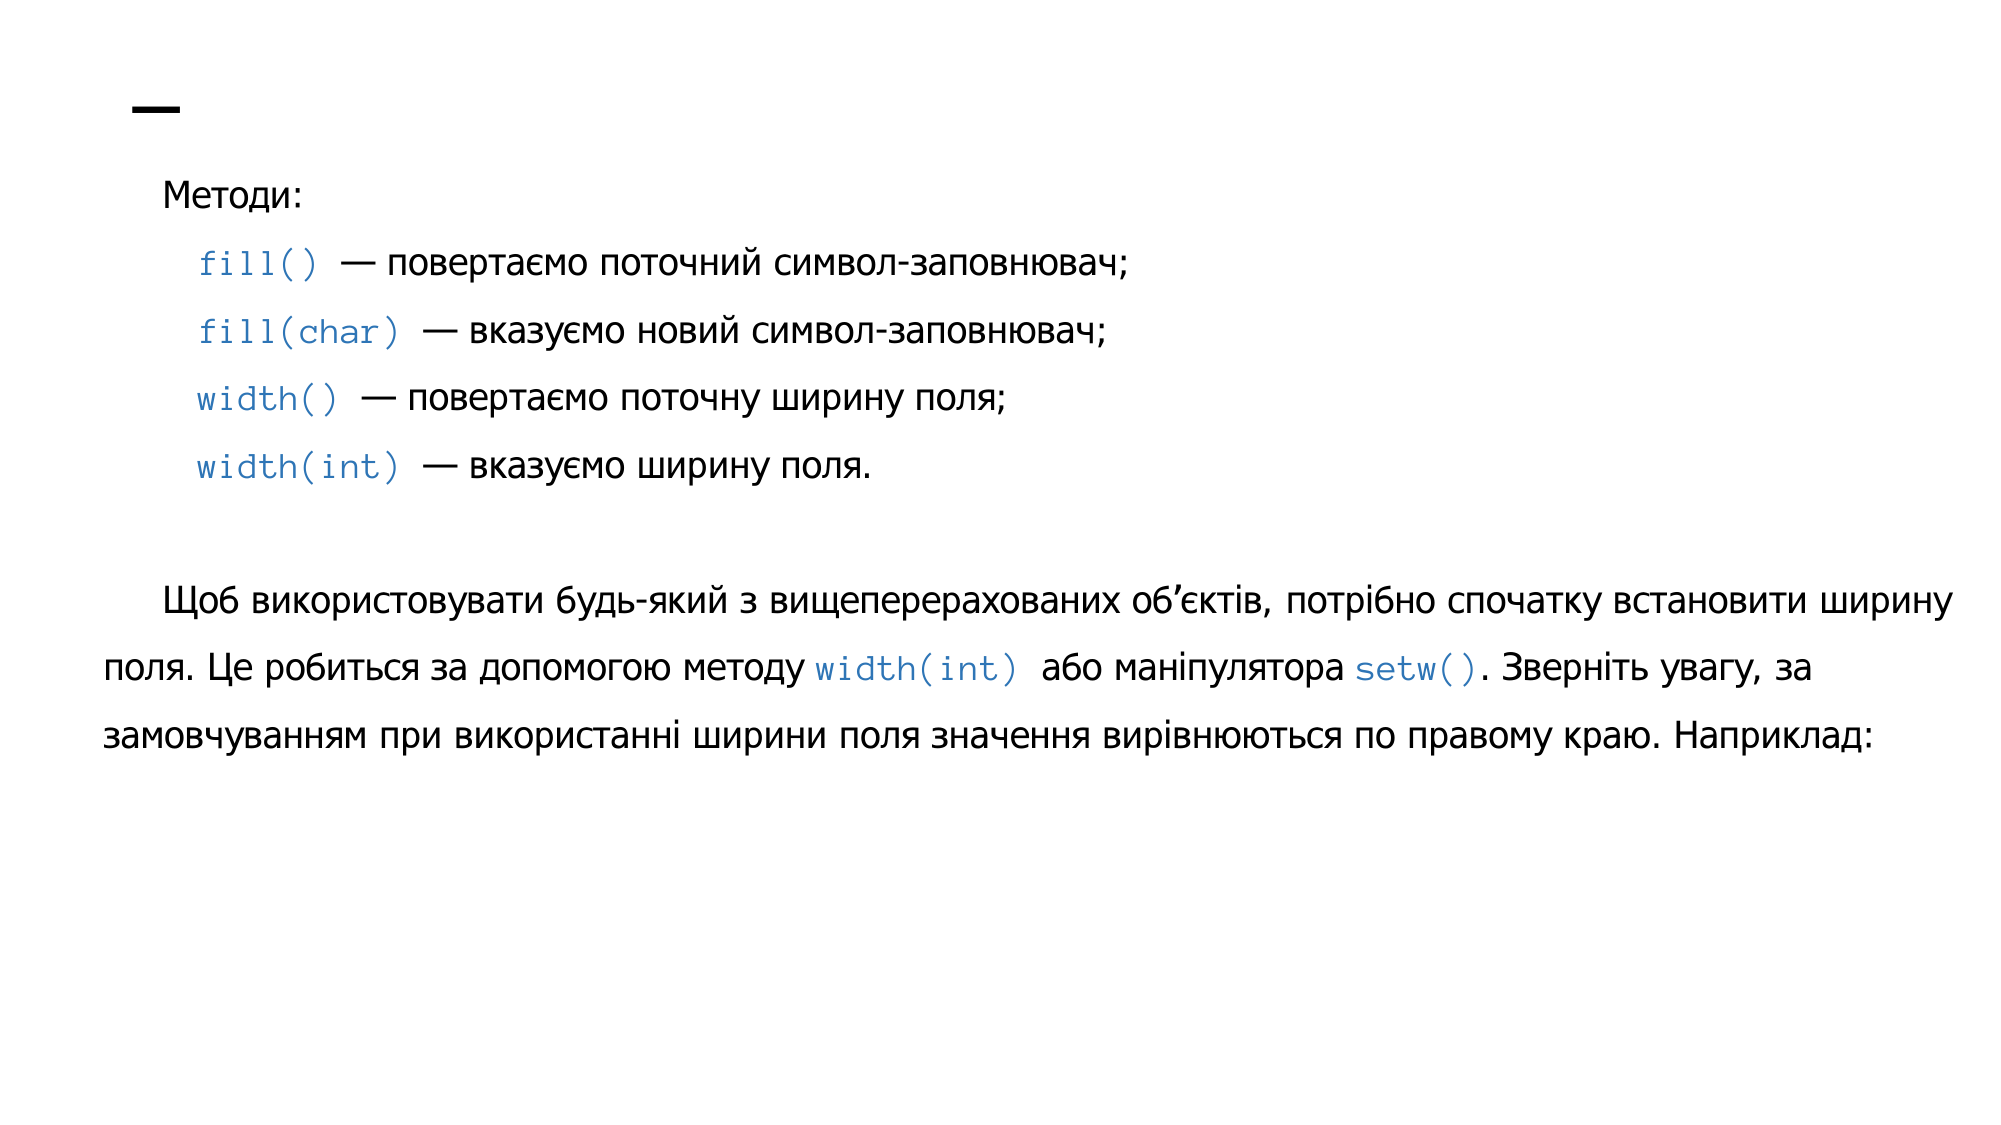

# _
Методи:
   fill() — повертаємо поточний символ-заповнювач;
   fill(char) — вказуємо новий символ-заповнювач;
   width() — повертаємо поточну ширину поля;
   width(int) — вказуємо ширину поля.

Щоб використовувати будь-який з вищеперерахованих об’єктів, потрібно спочатку встановити ширину поля. Це робиться за допомогою методу width(int) або маніпулятора setw(). Зверніть увагу, за замовчуванням при використанні ширини поля значення вирівнюються по правому краю. Наприклад: